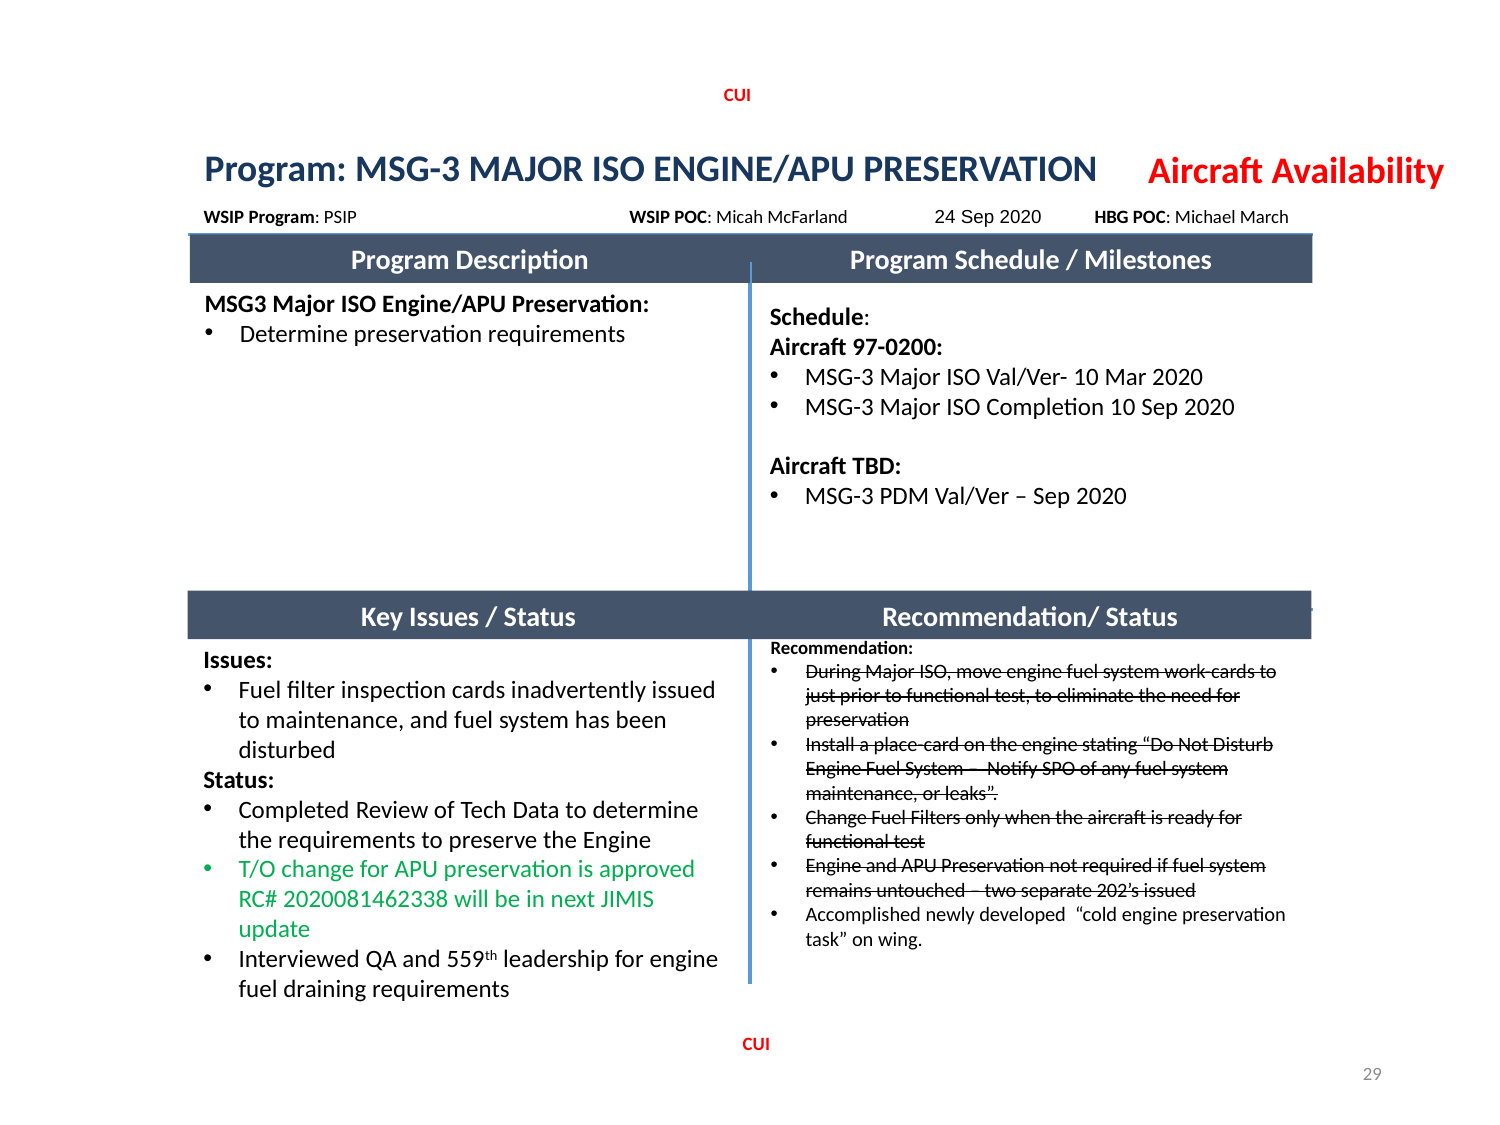

CUI
Program: MSG-3 MAJOR ISO ENGINE/APU PRESERVATION
Aircraft Availability
WSIP Program: PSIP
WSIP POC: Micah McFarland	 24 Sep 2020
HBG POC: Michael March
Program Description
Program Schedule / Milestones
MSG3 Major ISO Engine/APU Preservation:
Determine preservation requirements
Schedule:
Aircraft 97-0200:
MSG-3 Major ISO Val/Ver- 10 Mar 2020
MSG-3 Major ISO Completion 10 Sep 2020

Aircraft TBD:
MSG-3 PDM Val/Ver – Sep 2020
Key Issues / Status
Recommendation/ Status
Recommendation:
During Major ISO, move engine fuel system work-cards to just prior to functional test, to eliminate the need for preservation
Install a place-card on the engine stating “Do Not Disturb Engine Fuel System –  Notify SPO of any fuel system maintenance, or leaks”.
Change Fuel Filters only when the aircraft is ready for functional test
Engine and APU Preservation not required if fuel system remains untouched – two separate 202’s issued
Accomplished newly developed  “cold engine preservation task” on wing.
Issues:
Fuel filter inspection cards inadvertently issued to maintenance, and fuel system has been disturbed
Status:
Completed Review of Tech Data to determine the requirements to preserve the Engine
T/O change for APU preservation is approved RC# 2020081462338 will be in next JIMIS update
Interviewed QA and 559th leadership for engine fuel draining requirements
CUI
29